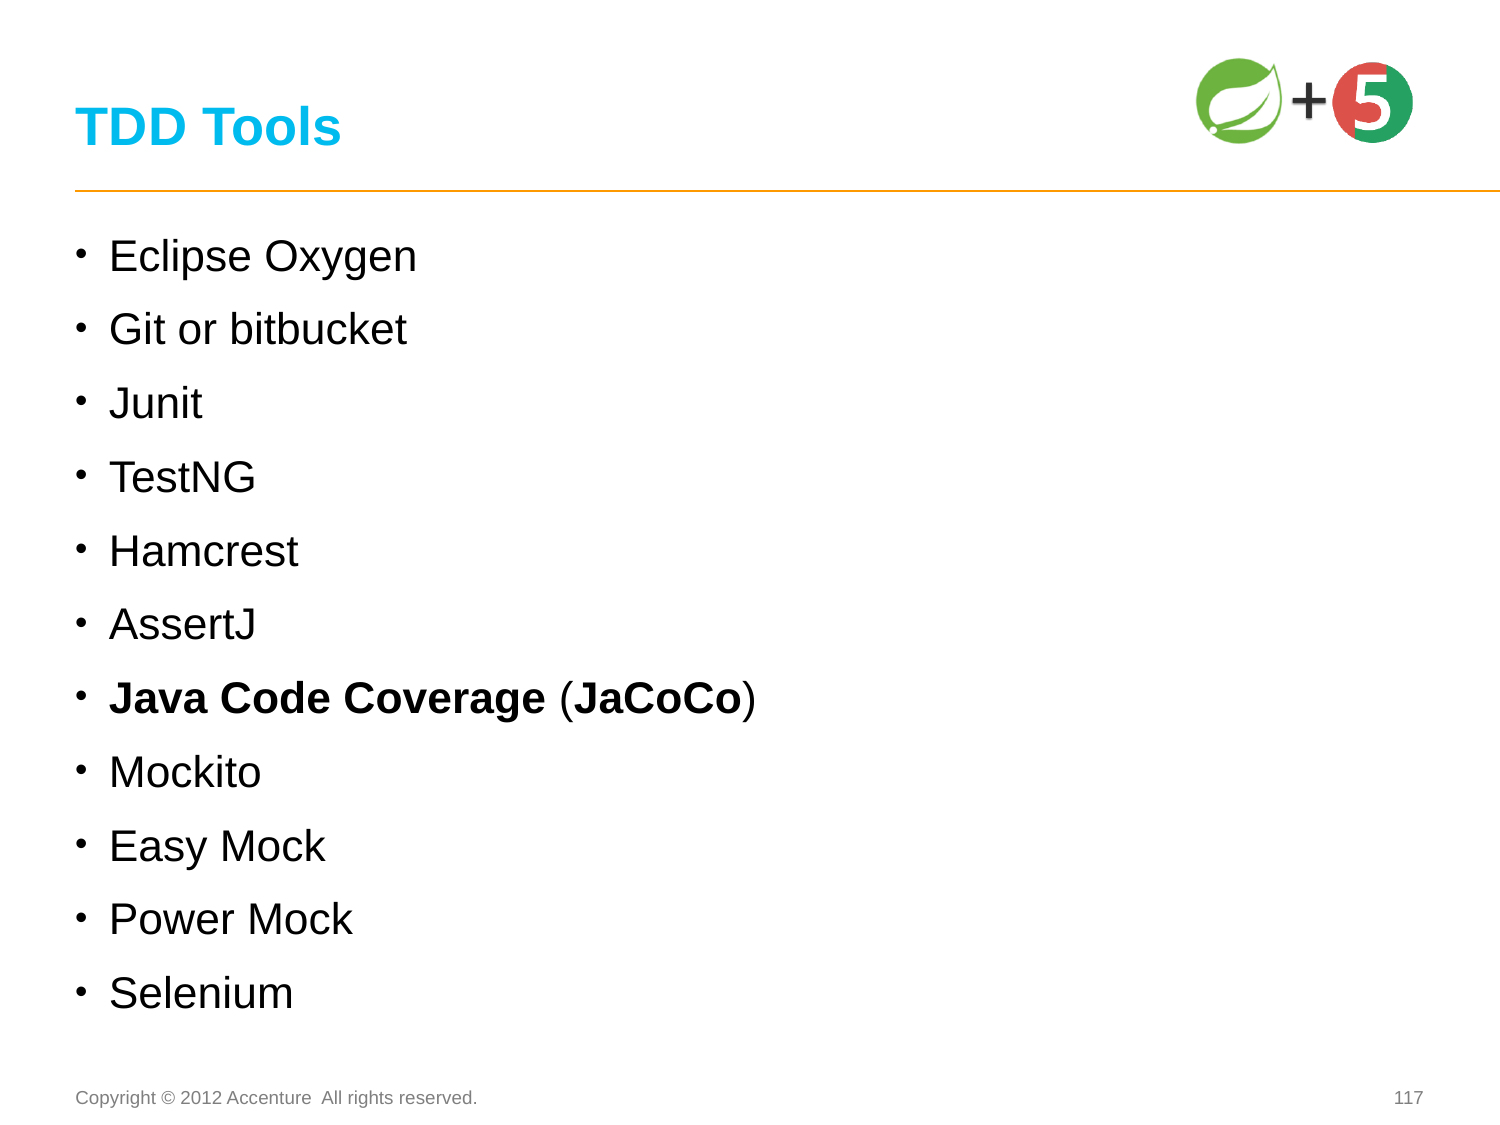

# TDD Tools
Eclipse Oxygen
Git or bitbucket
Junit
TestNG
Hamcrest
AssertJ
Java Code Coverage (JaCoCo)
Mockito
Easy Mock
Power Mock
Selenium